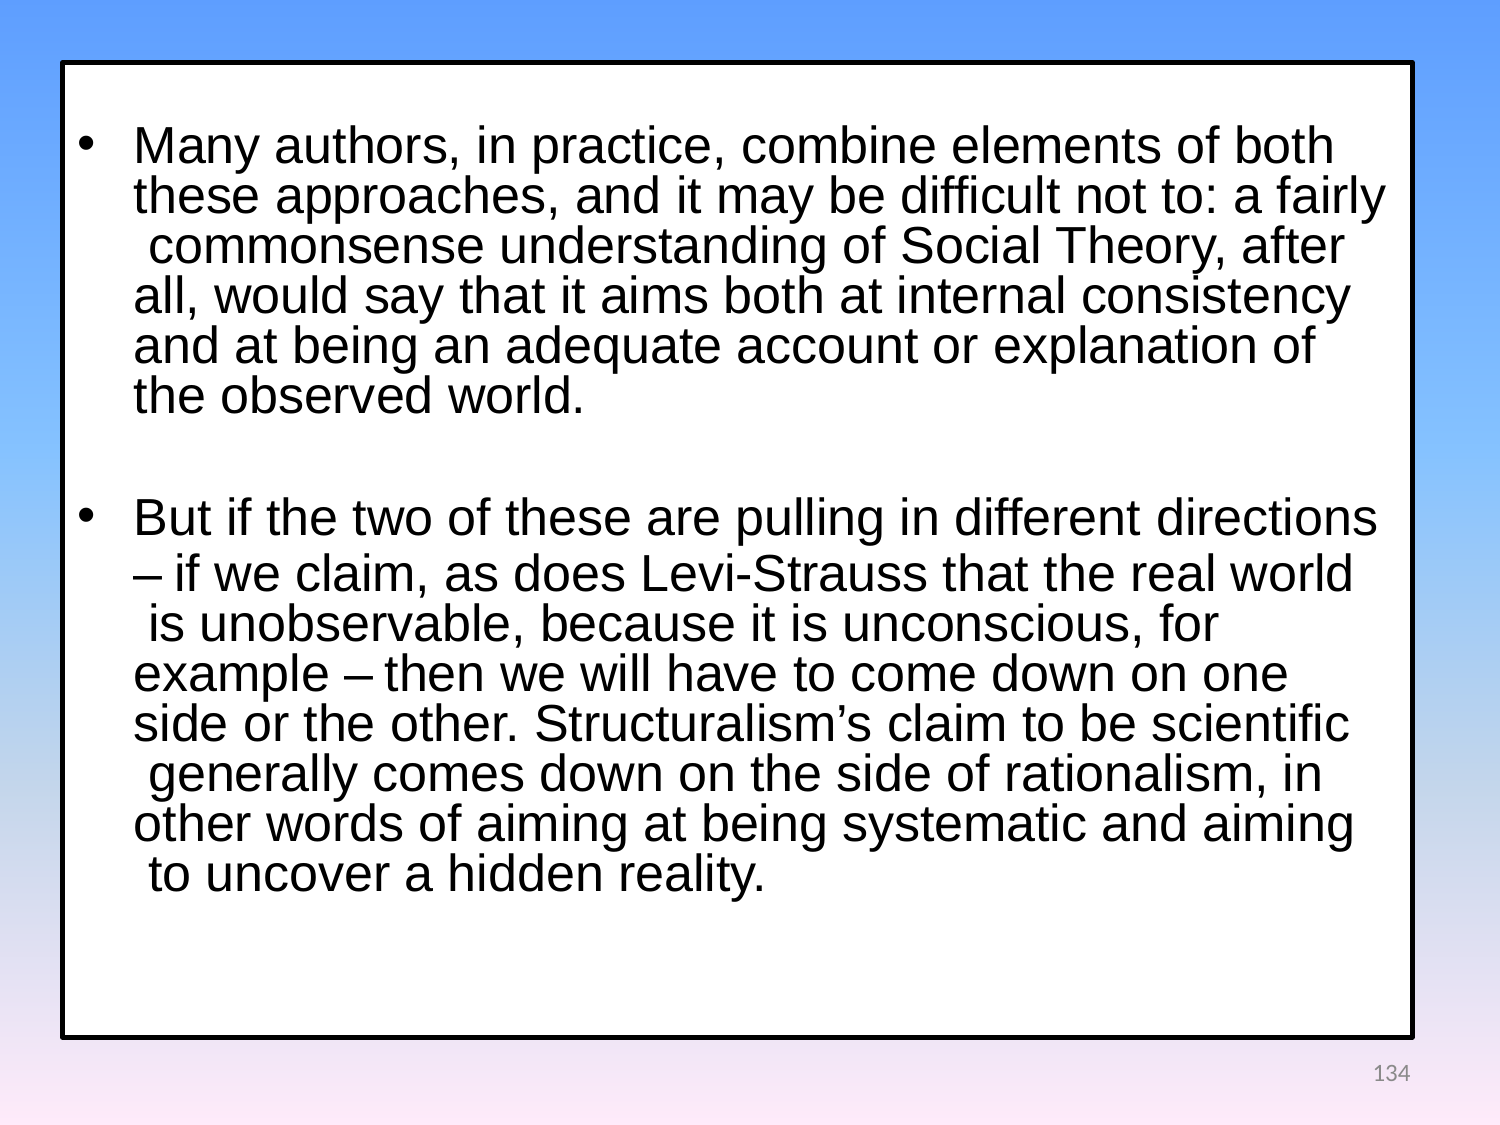

Many authors, in practice, combine elements of both  these approaches, and it may be difficult not to: a fairly  commonsense understanding of Social Theory, after  all, would say that it aims both at internal consistency  and at being an adequate account or explanation of  the observed world.

But if the two of these are pulling in different directions
– if we claim, as does Levi-Strauss that the real world  is unobservable, because it is unconscious, for  example – then we will have to come down on one  side or the other. Structuralism’s claim to be scientific  generally comes down on the side of rationalism, in  other words of aiming at being systematic and aiming  to uncover a hidden reality.
134